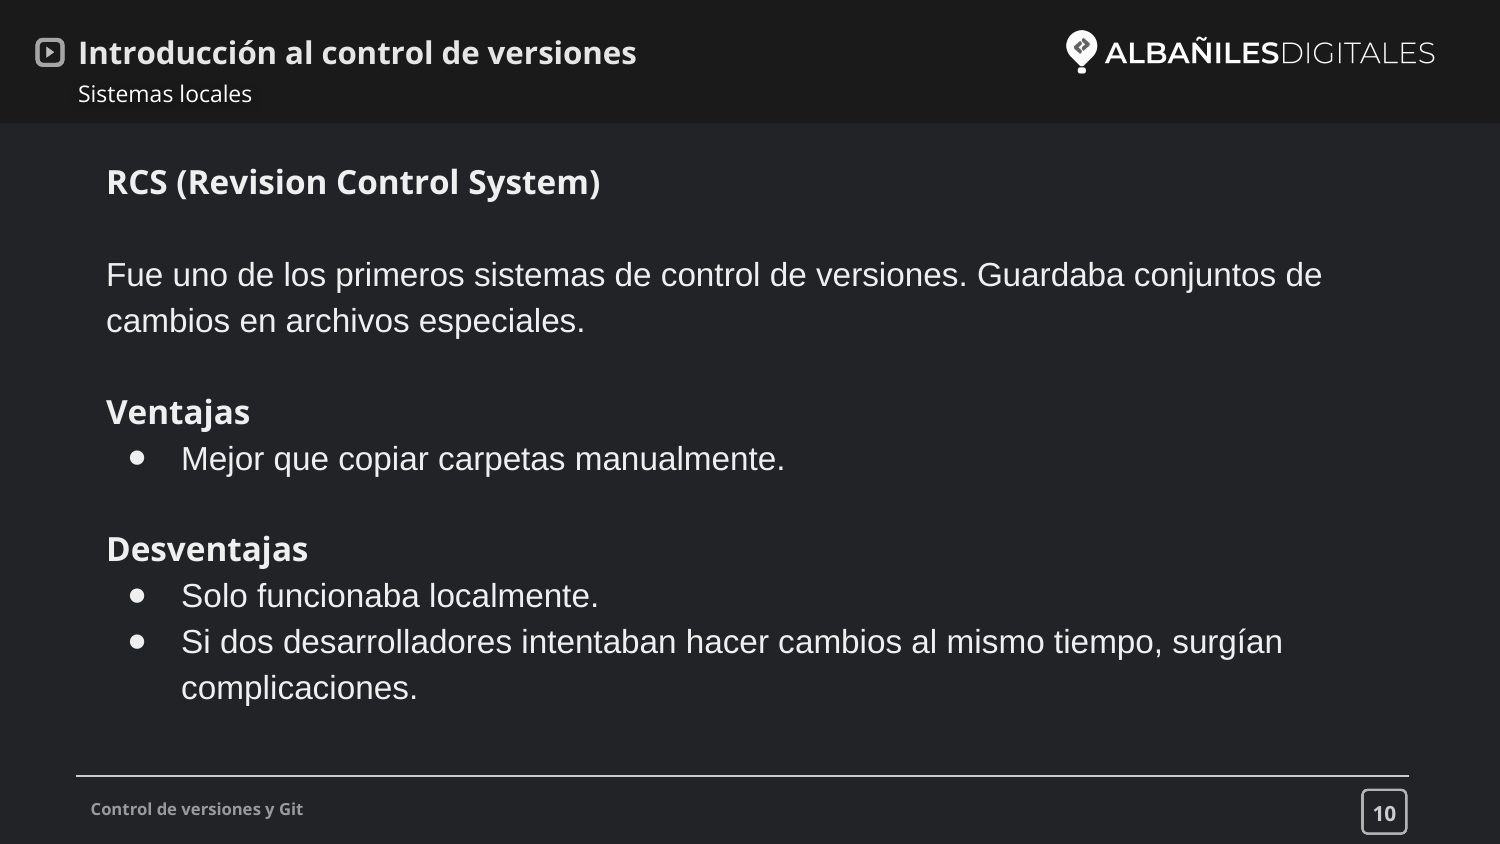

# Introducción al control de versiones
Sistemas locales
RCS (Revision Control System)

Fue uno de los primeros sistemas de control de versiones. Guardaba conjuntos de cambios en archivos especiales.

Ventajas
Mejor que copiar carpetas manualmente.

Desventajas
Solo funcionaba localmente.
Si dos desarrolladores intentaban hacer cambios al mismo tiempo, surgían complicaciones.
10